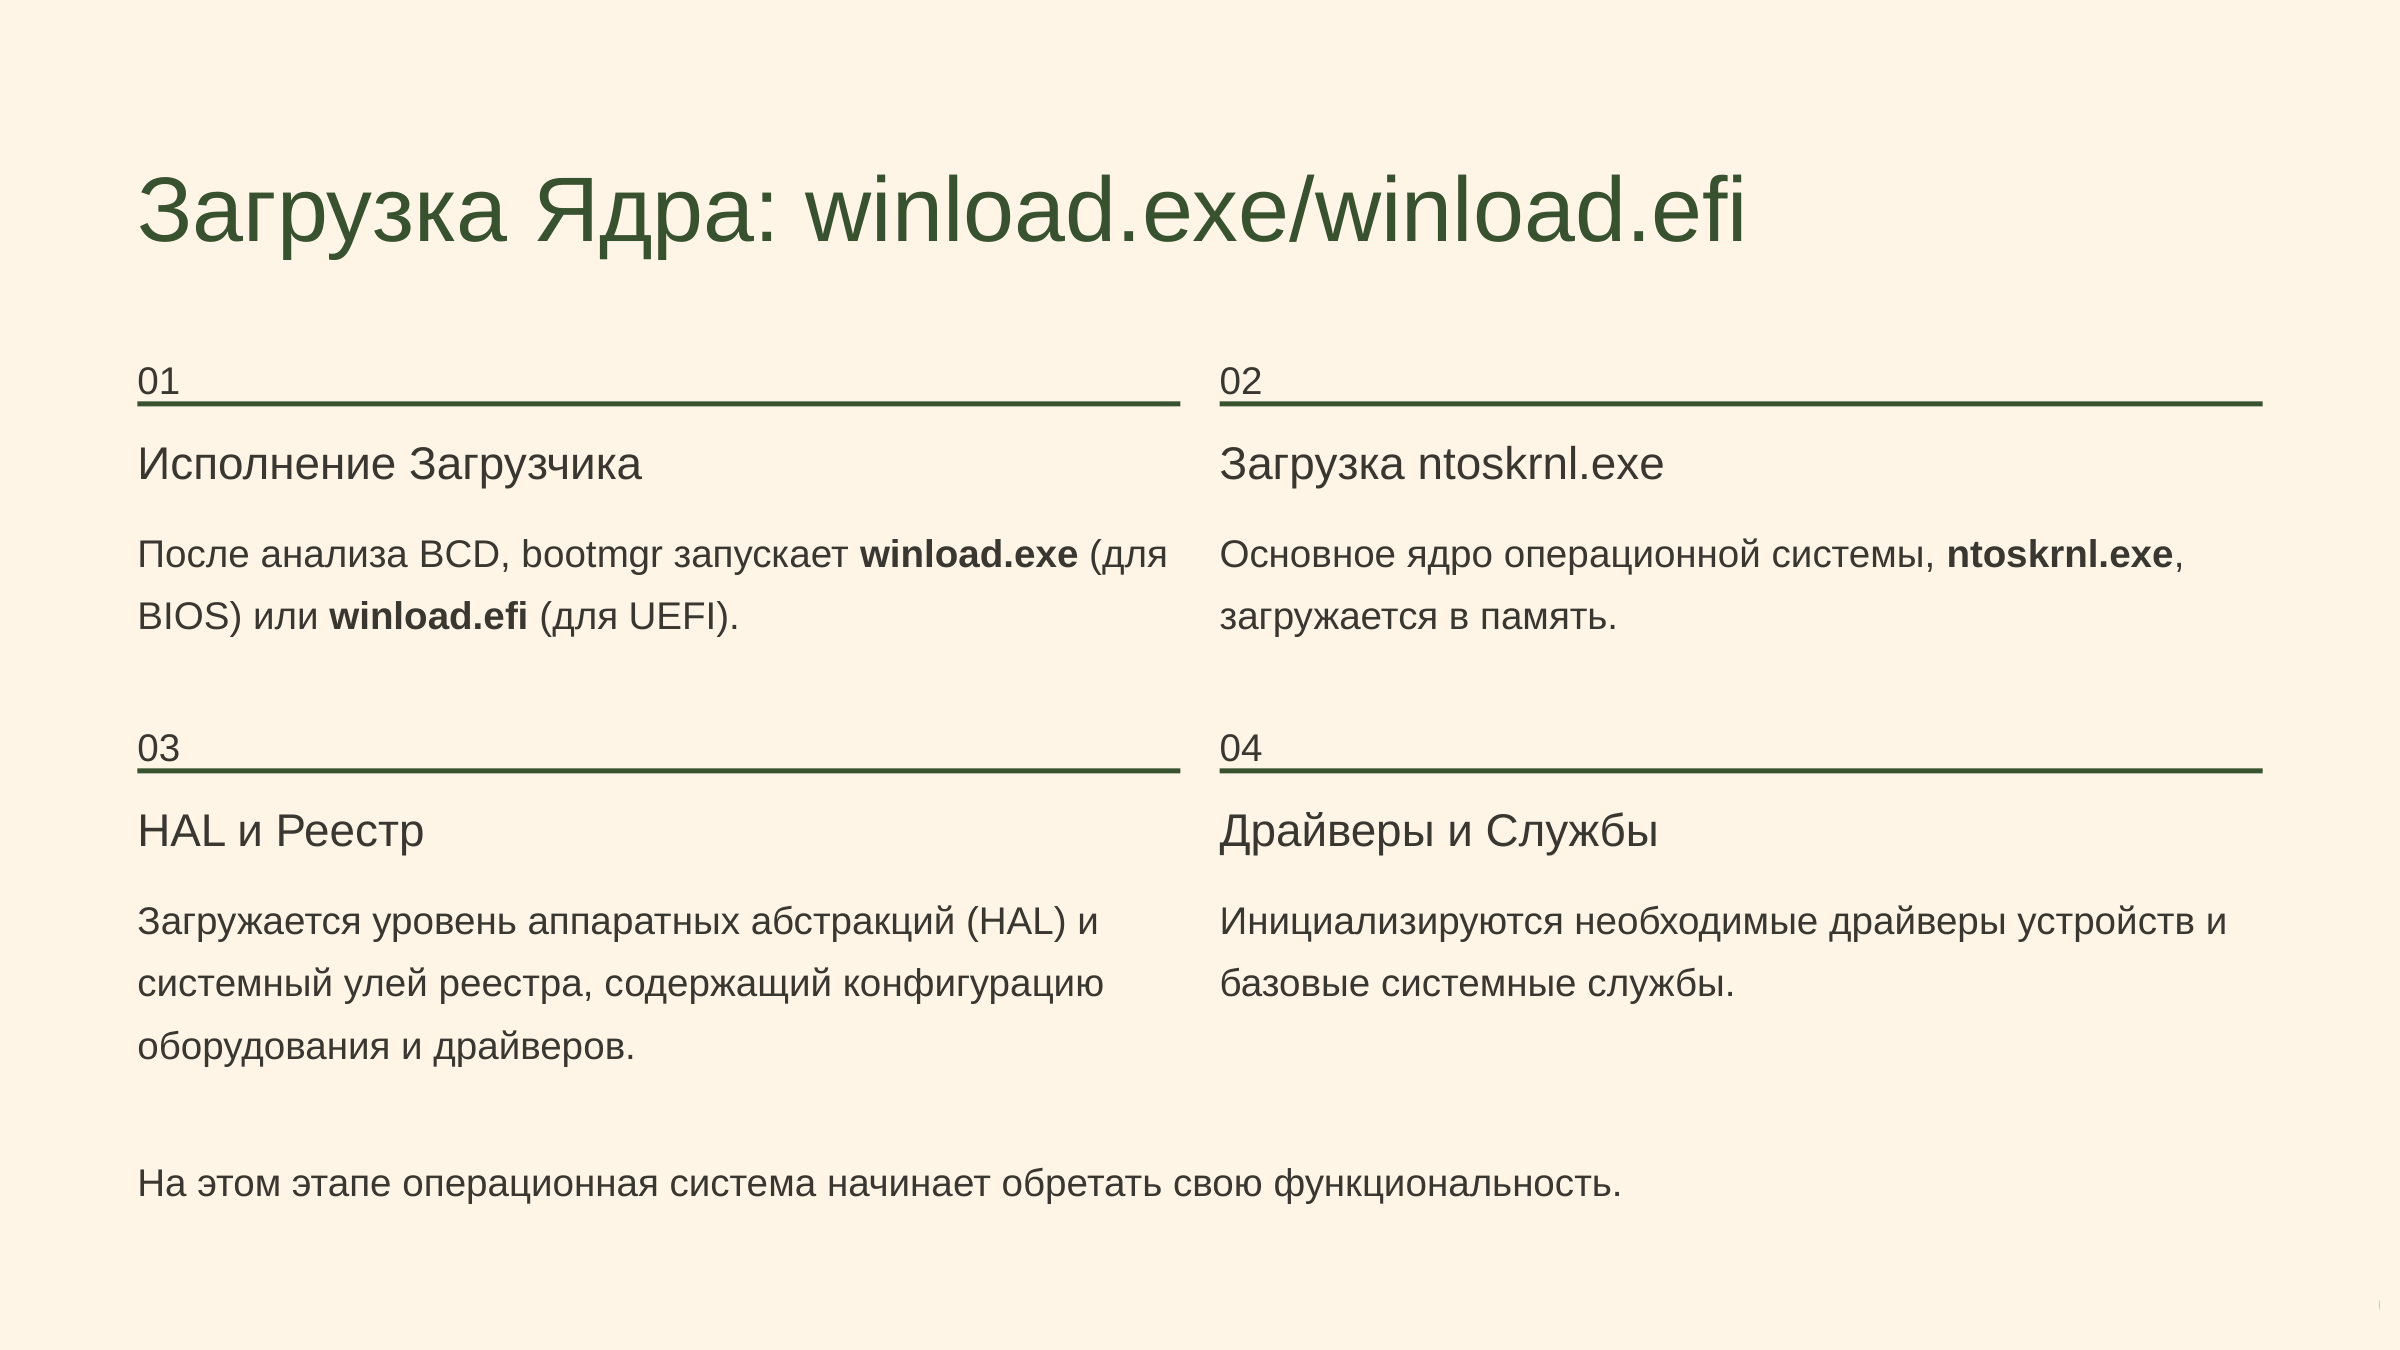

Загрузка Ядра: winload.exe/winload.efi
01
02

Исполнение Загрузчика
Загрузка ntoskrnl.exe
После анализа BCD, bootmgr запускает winload.exe (для BIOS) или winload.efi (для UEFI).
Основное ядро операционной системы, ntoskrnl.exe, загружается в память.
03
04

HAL и Реестр
Драйверы и Службы
Загружается уровень аппаратных абстракций (HAL) и системный улей реестра, содержащий конфигурацию оборудования и драйверов.
Инициализируются необходимые драйверы устройств и базовые системные службы.
На этом этапе операционная система начинает обретать свою функциональность.